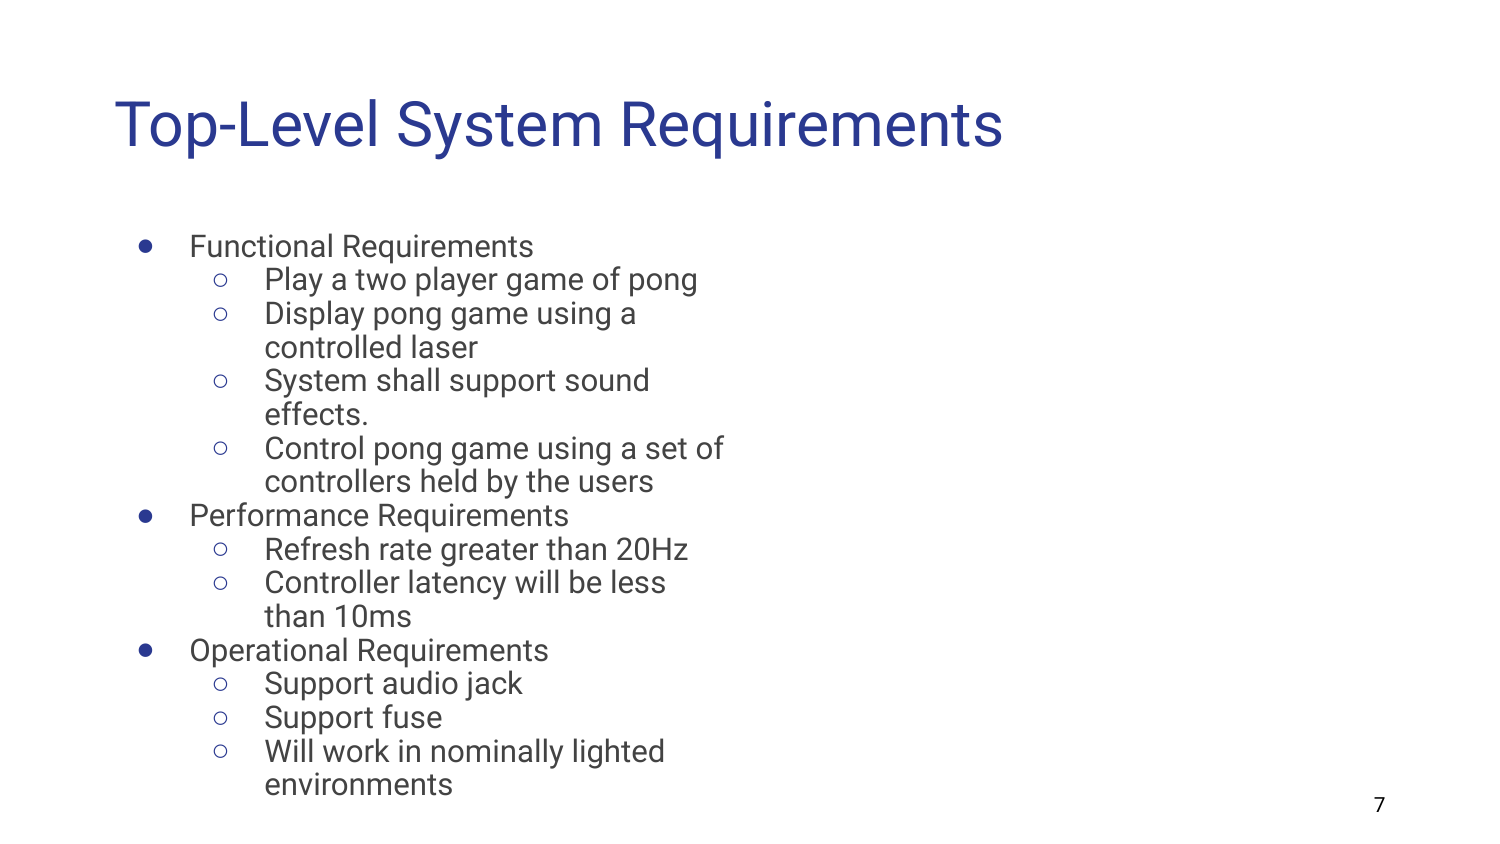

# Top-Level System Requirements
Functional Requirements
Play a two player game of pong
Display pong game using a controlled laser
System shall support sound effects.
Control pong game using a set of controllers held by the users
Performance Requirements
Refresh rate greater than 20Hz
Controller latency will be less than 10ms
Operational Requirements
Support audio jack
Support fuse
Will work in nominally lighted environments
7